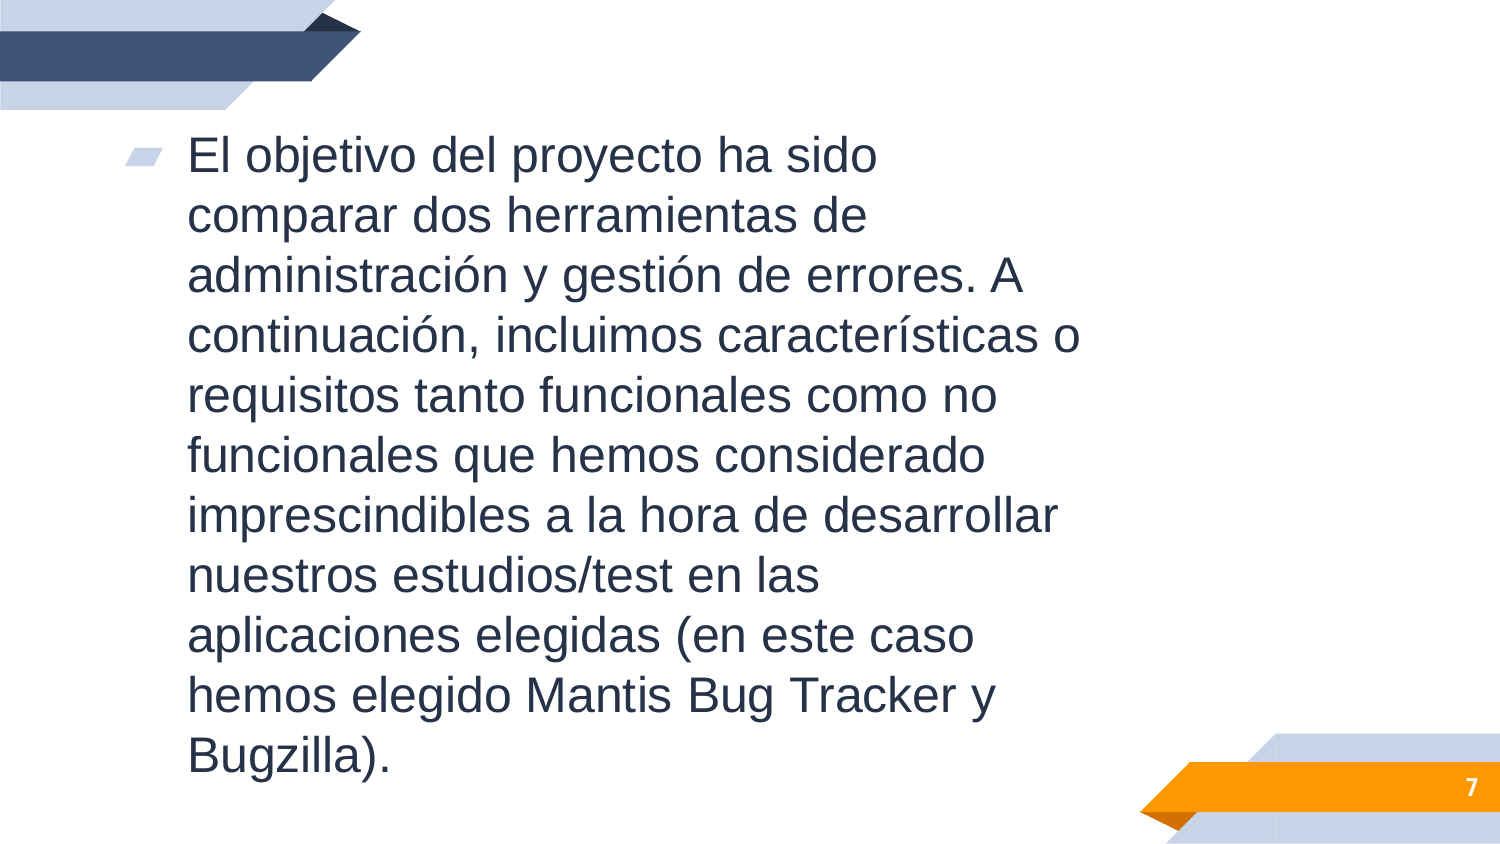

El objetivo del proyecto ha sido comparar dos herramientas de administración y gestión de errores. A continuación, incluimos características o requisitos tanto funcionales como no funcionales que hemos considerado imprescindibles a la hora de desarrollar nuestros estudios/test en las aplicaciones elegidas (en este caso hemos elegido Mantis Bug Tracker y Bugzilla).

7